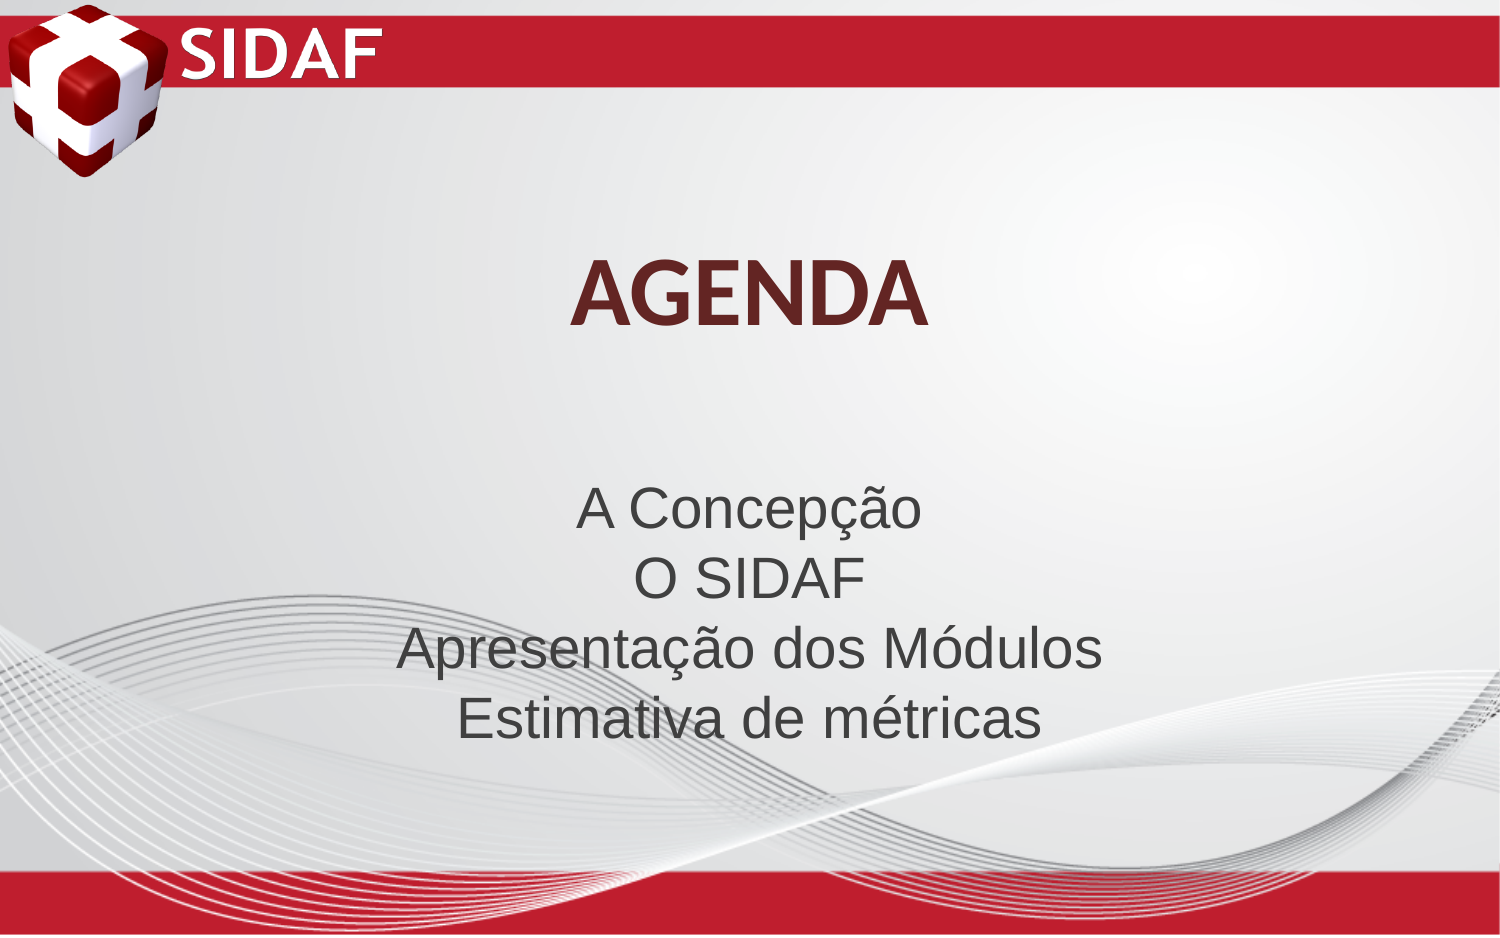

# AGENDA
A Concepção
O SIDAF
Apresentação dos Módulos
Estimativa de métricas